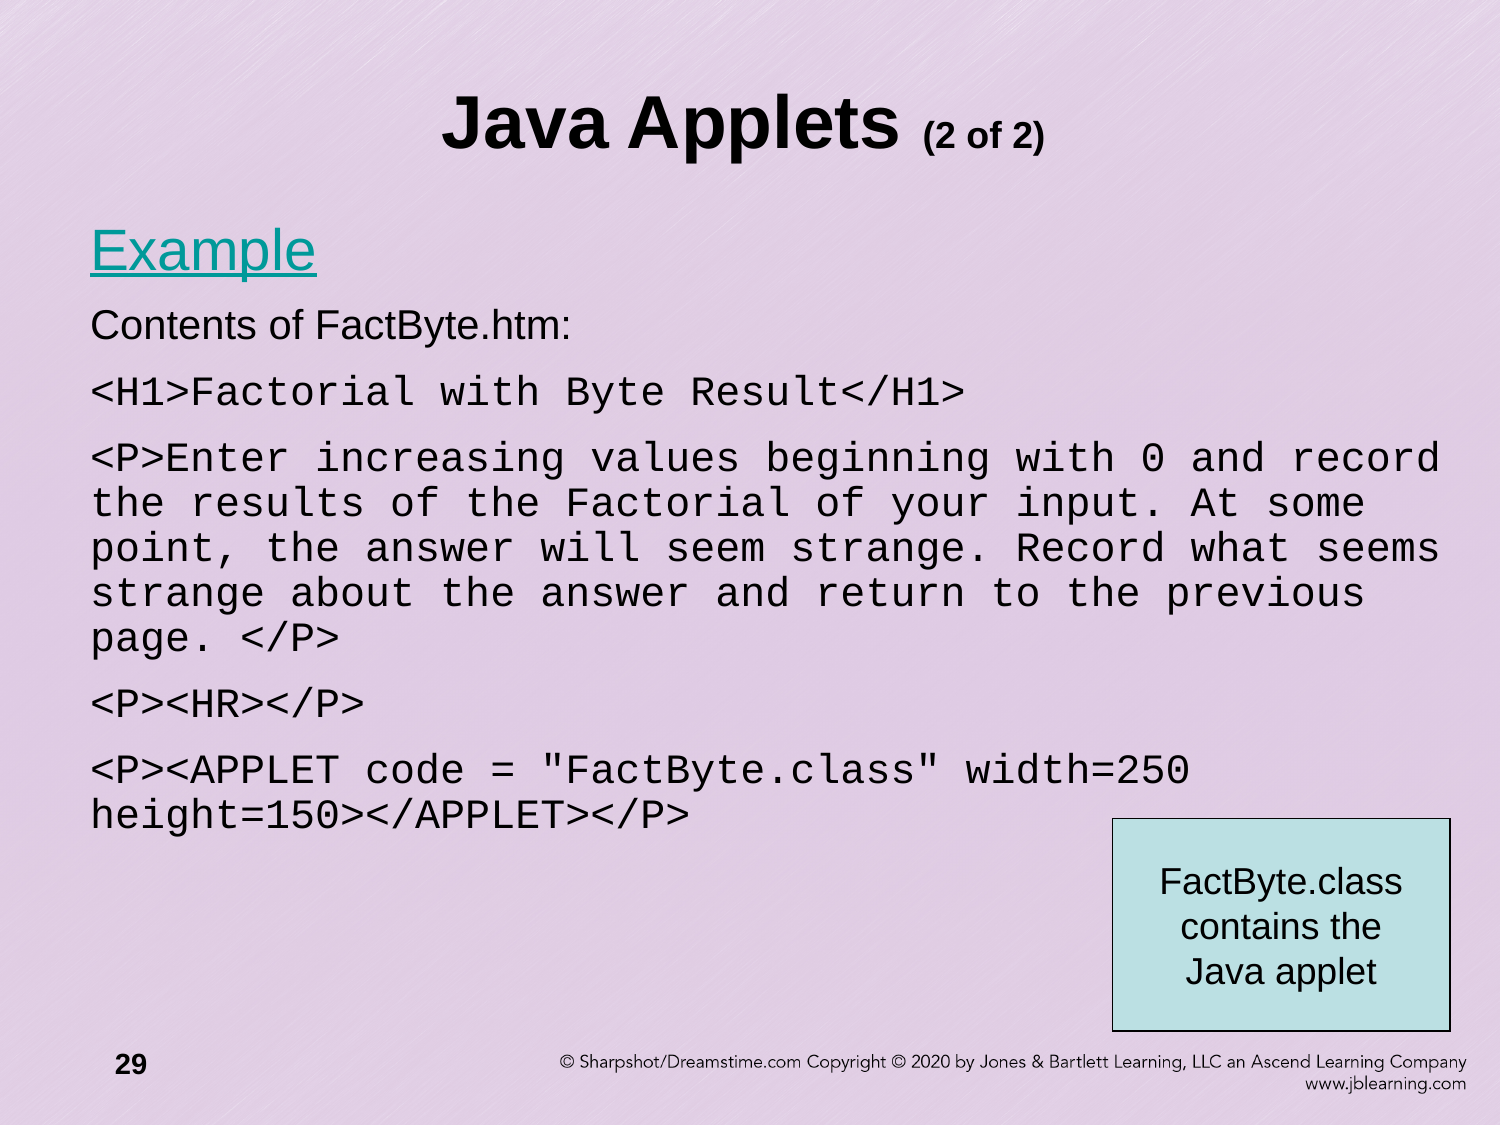

# Java Applets (2 of 2)
Example
Contents of FactByte.htm:
<H1>Factorial with Byte Result</H1>
<P>Enter increasing values beginning with 0 and record the results of the Factorial of your input. At some point, the answer will seem strange. Record what seems strange about the answer and return to the previous page. </P>
<P><HR></P>
<P><APPLET code = "FactByte.class" width=250 height=150></APPLET></P>
FactByte.class
contains the
Java applet
29